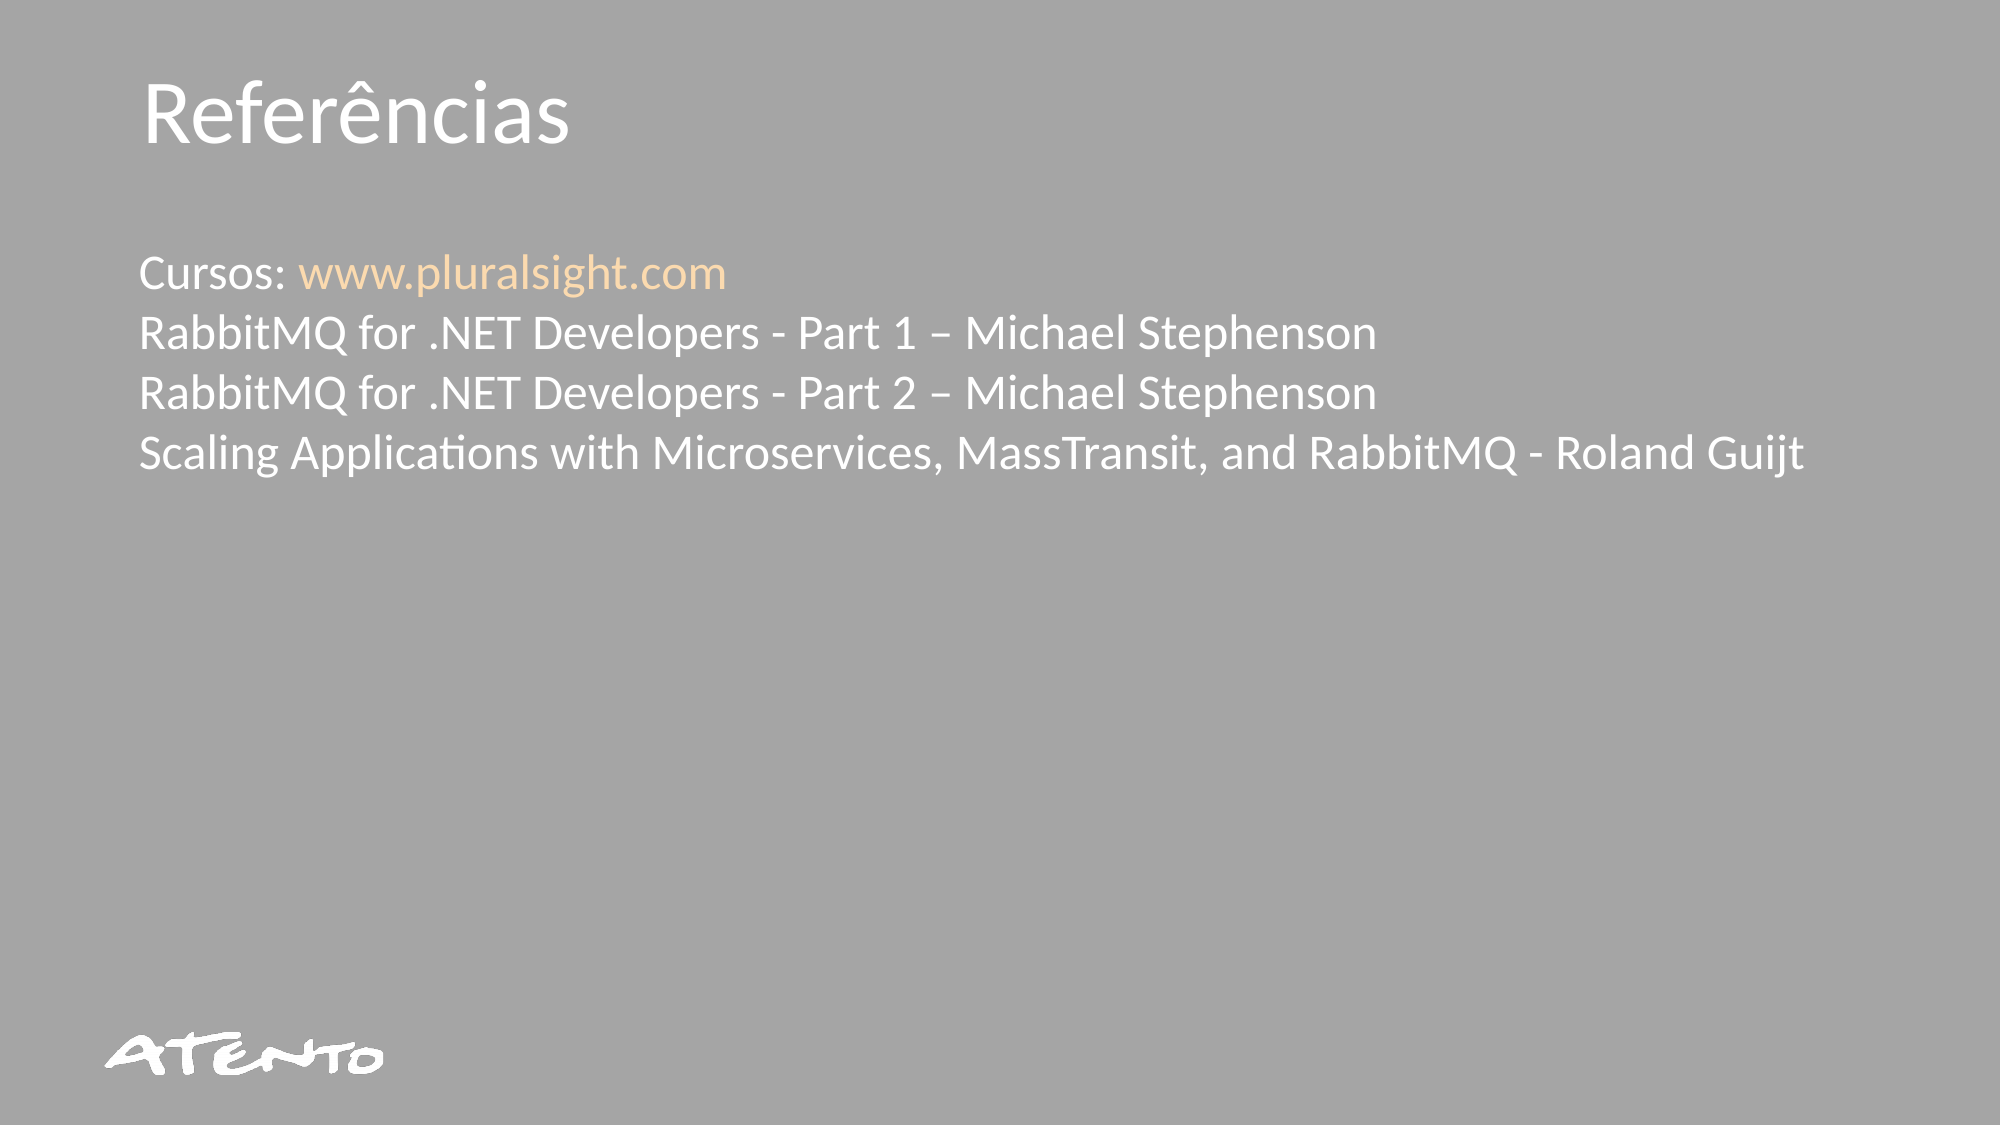

Referências
Cursos: www.pluralsight.com
RabbitMQ for .NET Developers - Part 1 – Michael Stephenson
RabbitMQ for .NET Developers - Part 2 – Michael Stephenson
Scaling Applications with Microservices, MassTransit, and RabbitMQ - Roland Guijt